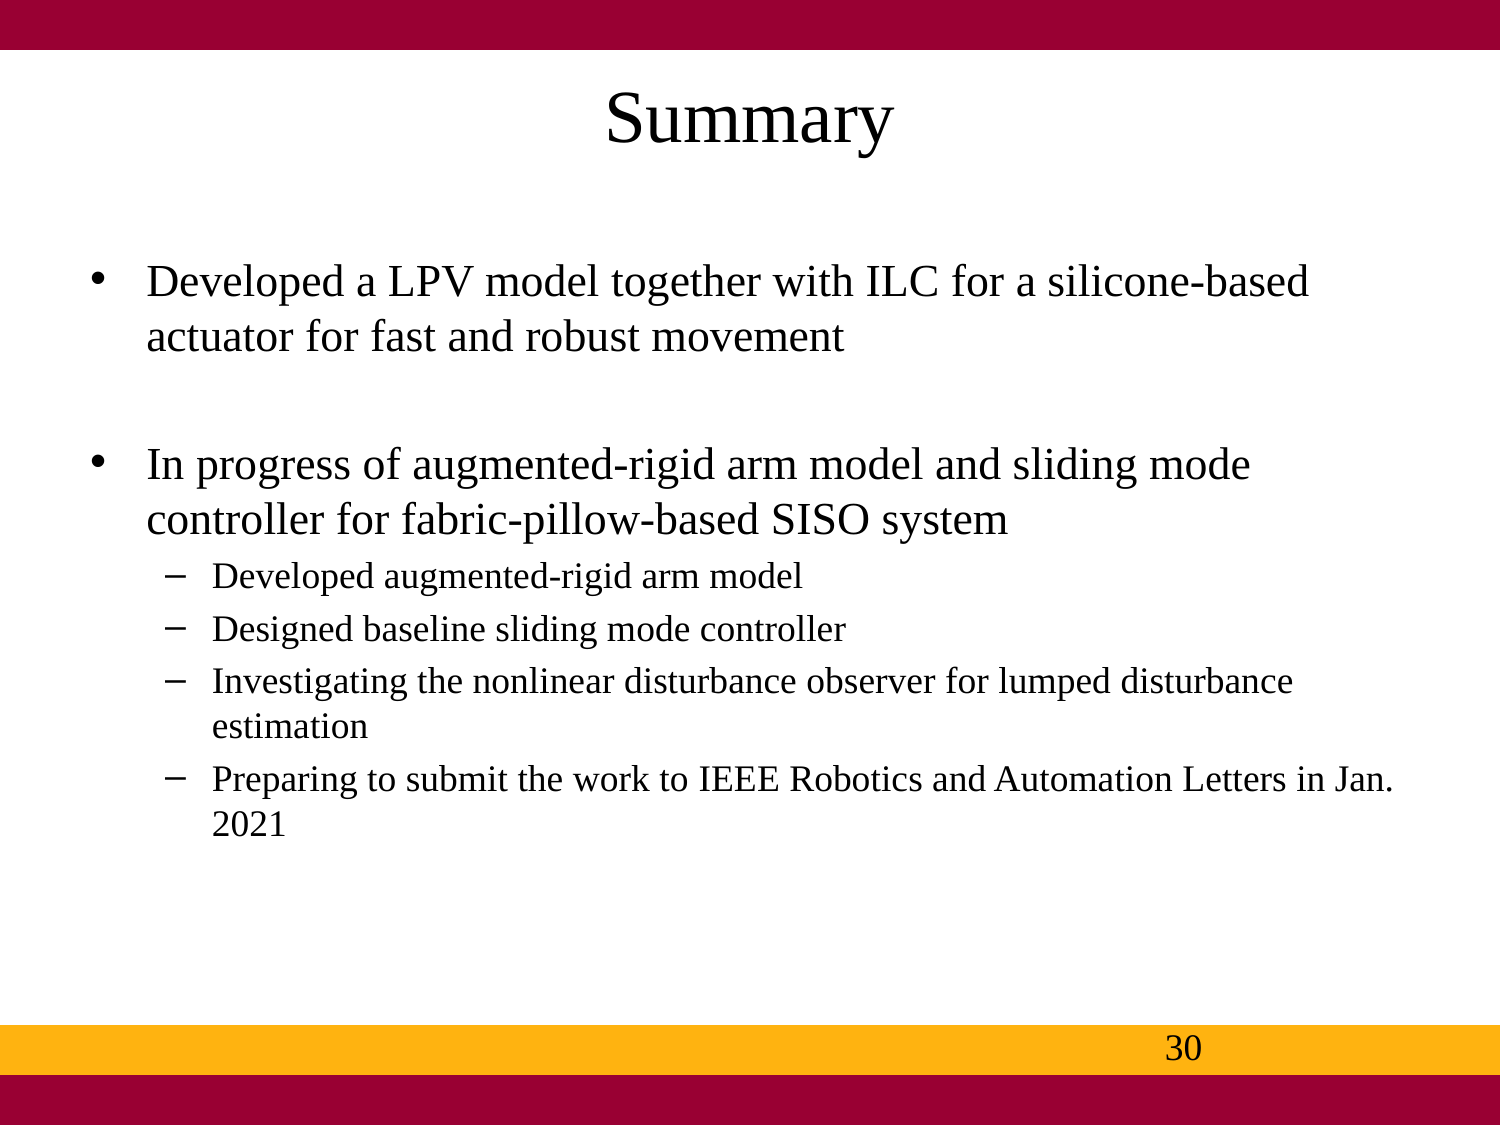

# Summary
Developed a LPV model together with ILC for a silicone-based actuator for fast and robust movement

In progress of augmented-rigid arm model and sliding mode controller for fabric-pillow-based SISO system
Developed augmented-rigid arm model
Designed baseline sliding mode controller
Investigating the nonlinear disturbance observer for lumped disturbance estimation
Preparing to submit the work to IEEE Robotics and Automation Letters in Jan. 2021
30